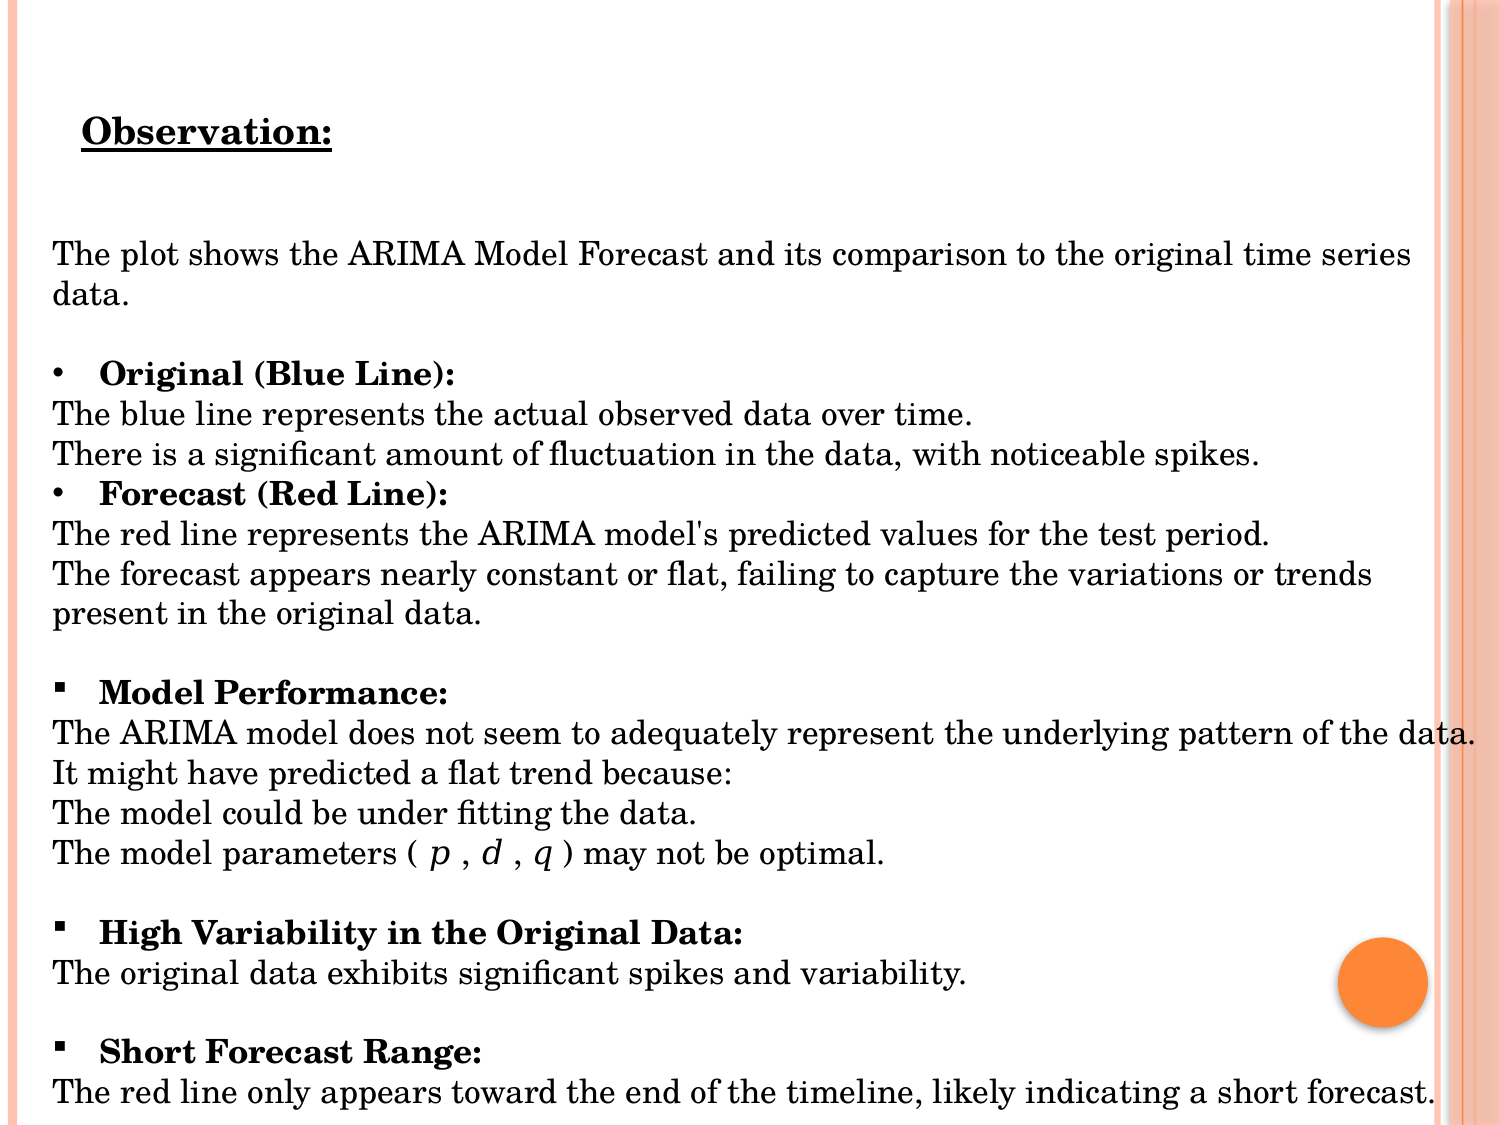

Observation:
The plot shows the ARIMA Model Forecast and its comparison to the original time series data.

Original (Blue Line):
The blue line represents the actual observed data over time.
There is a significant amount of fluctuation in the data, with noticeable spikes.
Forecast (Red Line):
The red line represents the ARIMA model's predicted values for the test period.
The forecast appears nearly constant or flat, failing to capture the variations or trends present in the original data.

Model Performance:
The ARIMA model does not seem to adequately represent the underlying pattern of the data.
It might have predicted a flat trend because:
The model could be under fitting the data.
The model parameters ( 𝑝 , 𝑑 , 𝑞 ) may not be optimal.

High Variability in the Original Data:
The original data exhibits significant spikes and variability.

Short Forecast Range:
The red line only appears toward the end of the timeline, likely indicating a short forecast.